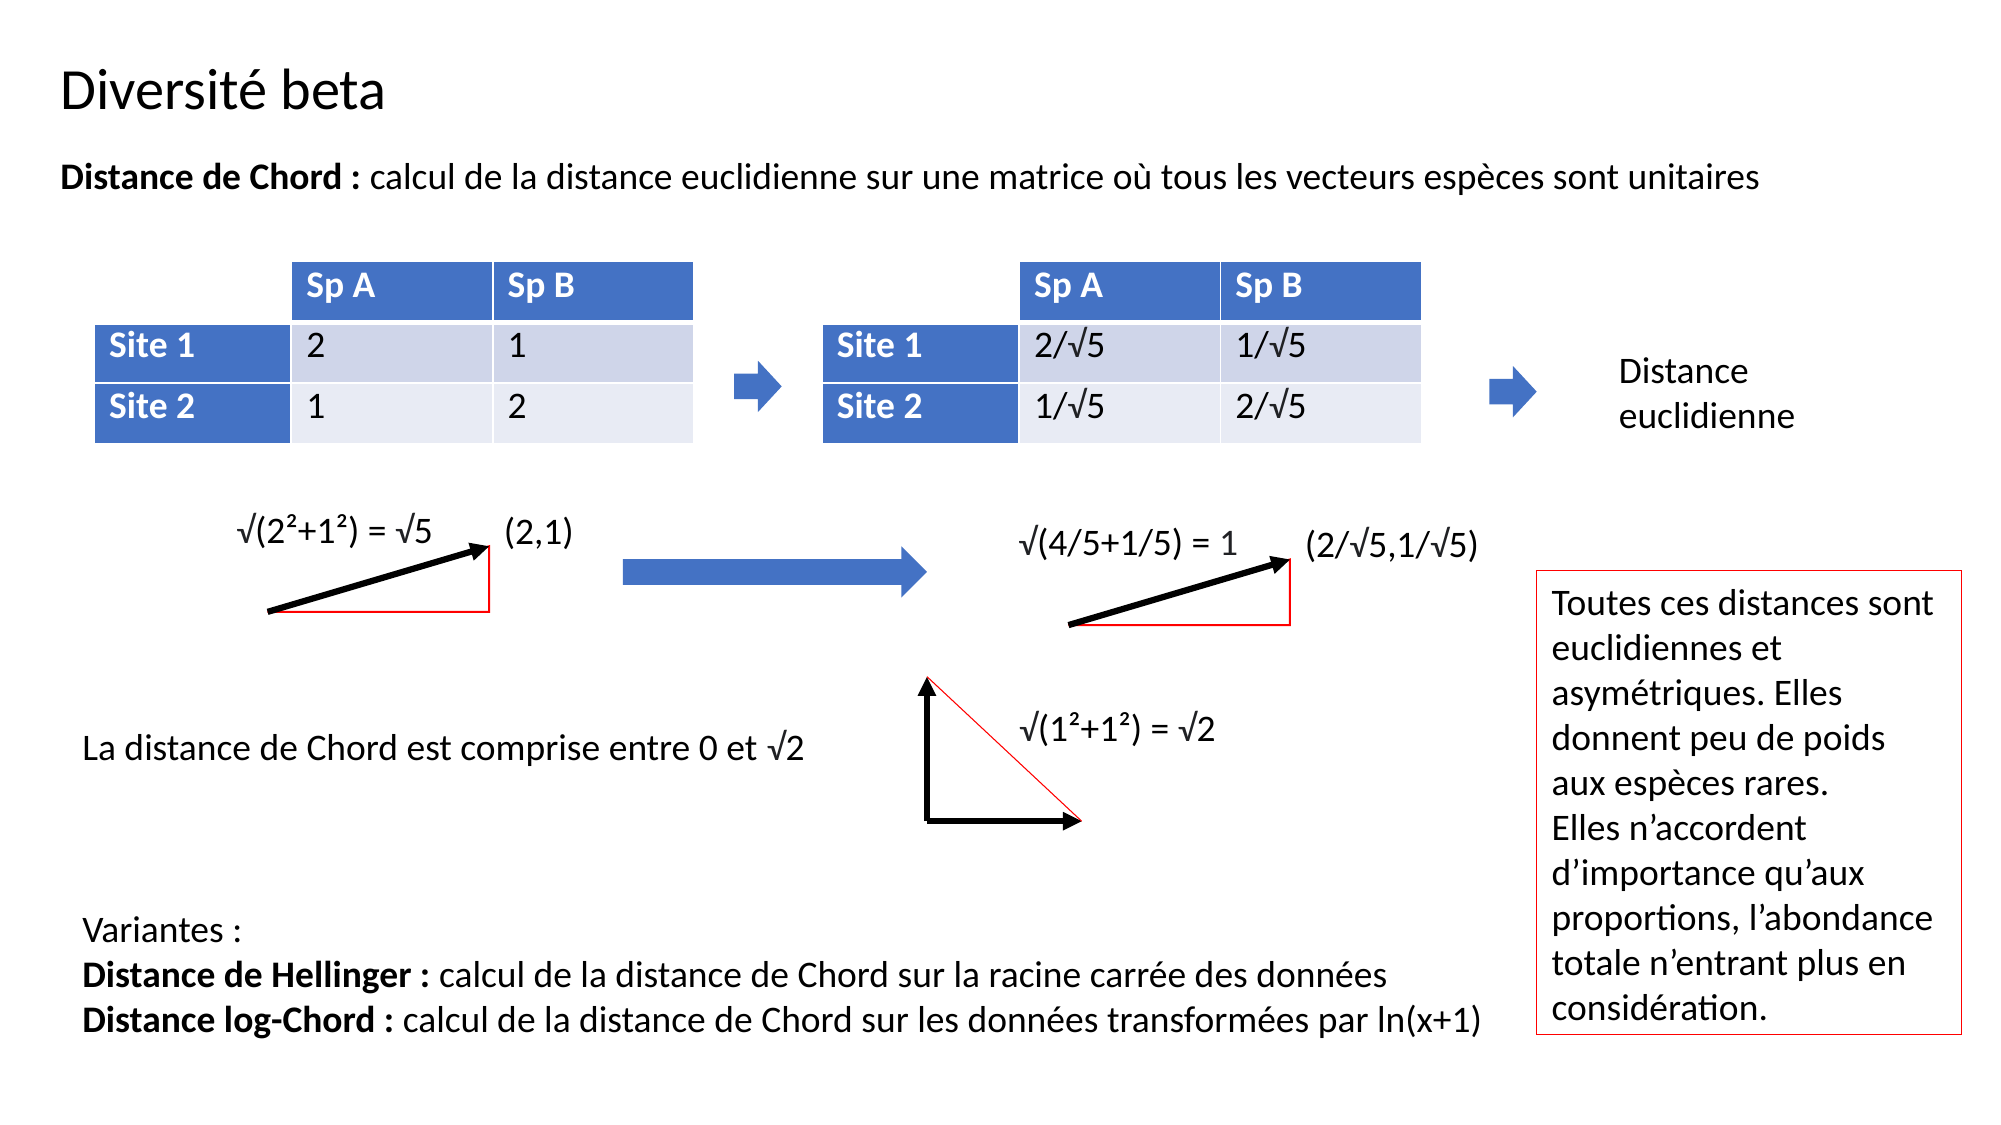

Diversité beta

Distance de Chord : calcul de la distance euclidienne sur une matrice où tous les vecteurs espèces sont unitaires
|  | Sp A | Sp B |
| --- | --- | --- |
| Site 1 | 2 | 1 |
| Site 2 | 1 | 2 |
|  | Sp A | Sp B |
| --- | --- | --- |
| Site 1 | 2/√5 | 1/√5 |
| Site 2 | 1/√5 | 2/√5 |
Distance euclidienne

√(2²+1²) = √5
(2,1)
√(4/5+1/5) = 1
(2/√5,1/√5)

Toutes ces distances sont euclidiennes et asymétriques. Elles
donnent peu de poids aux espèces rares.
Elles n’accordent d’importance qu’aux proportions, l’abondance totale n’entrant plus en considération.
√(1²+1²) = √2
La distance de Chord est comprise entre 0 et √2
Variantes :
Distance de Hellinger : calcul de la distance de Chord sur la racine carrée des données
Distance log-Chord : calcul de la distance de Chord sur les données transformées par ln(x+1)